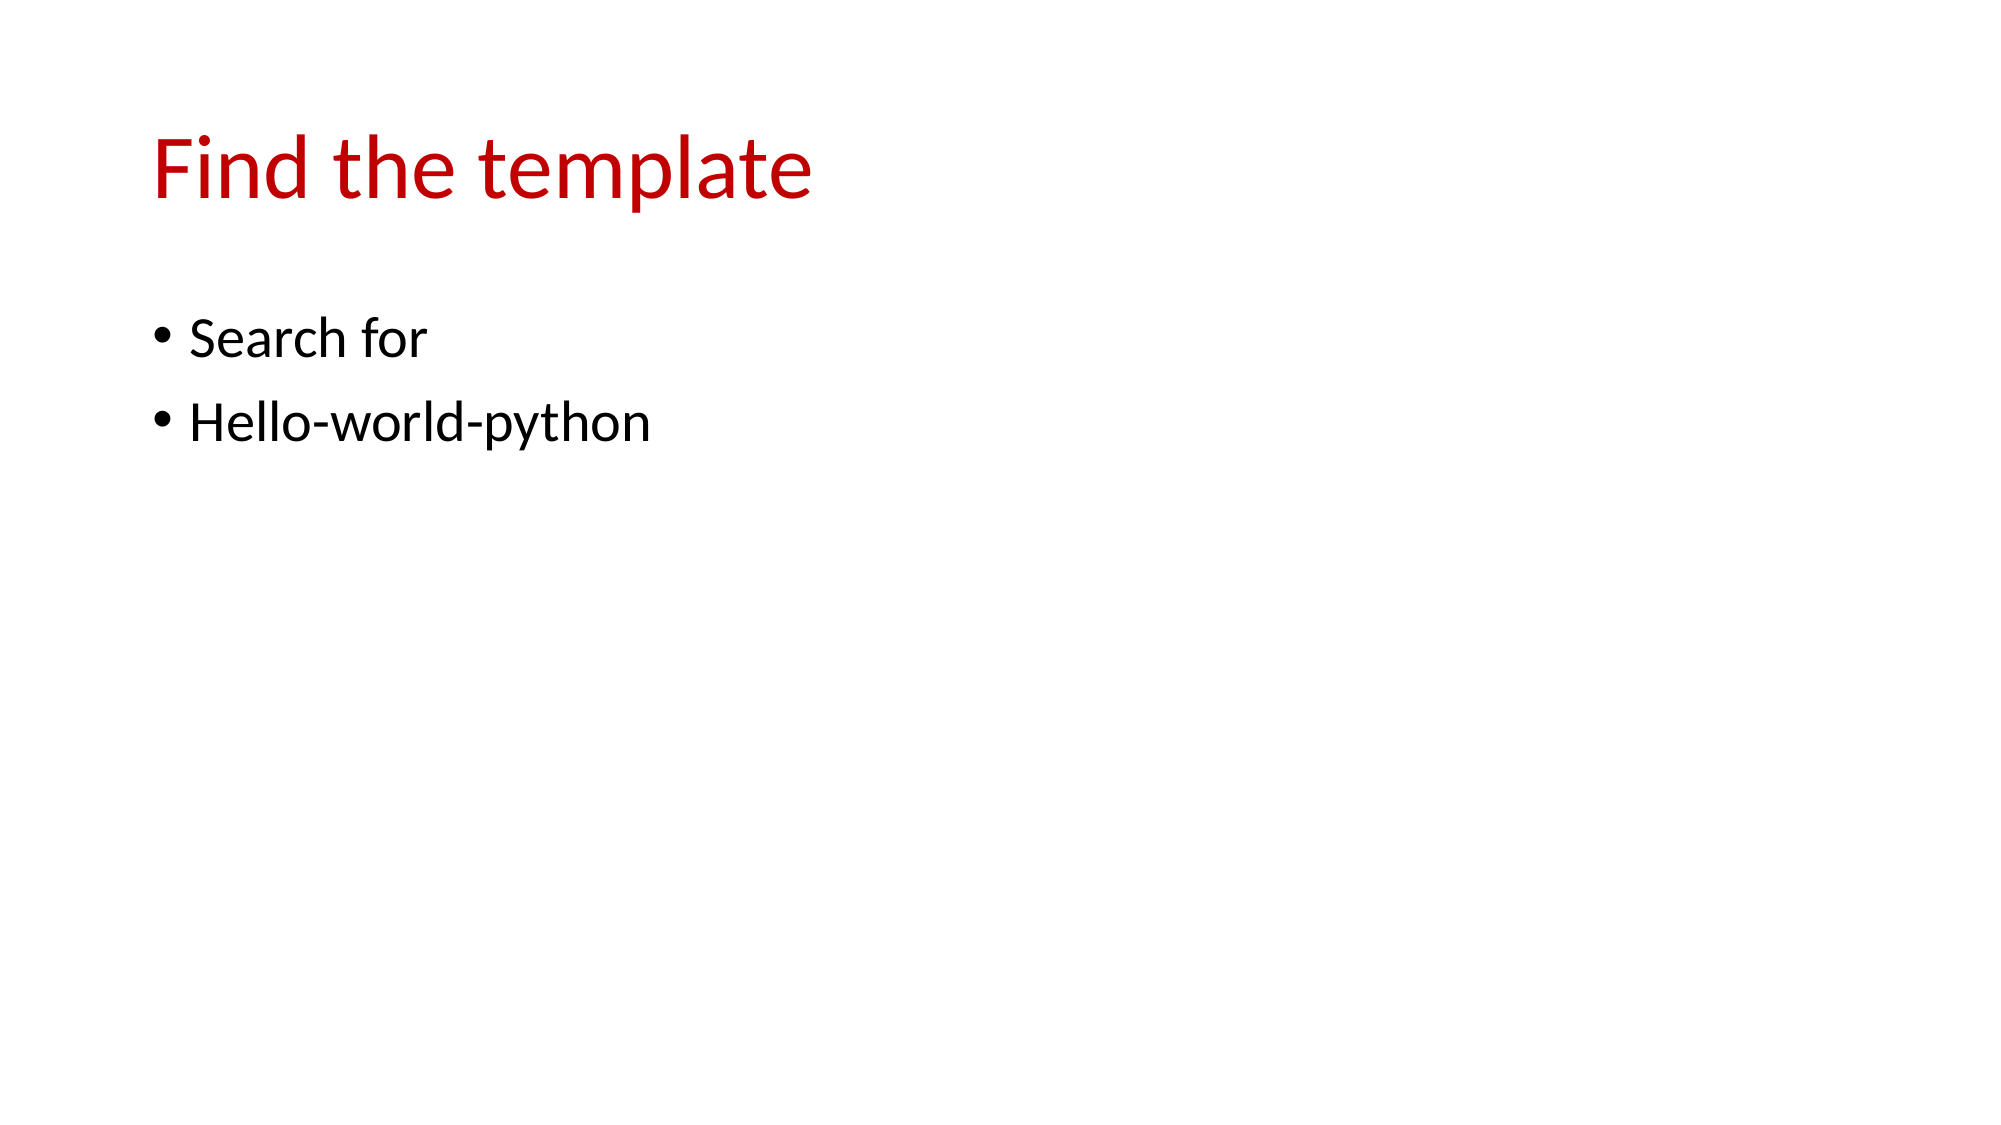

# Find the template
Search for
Hello-world-python